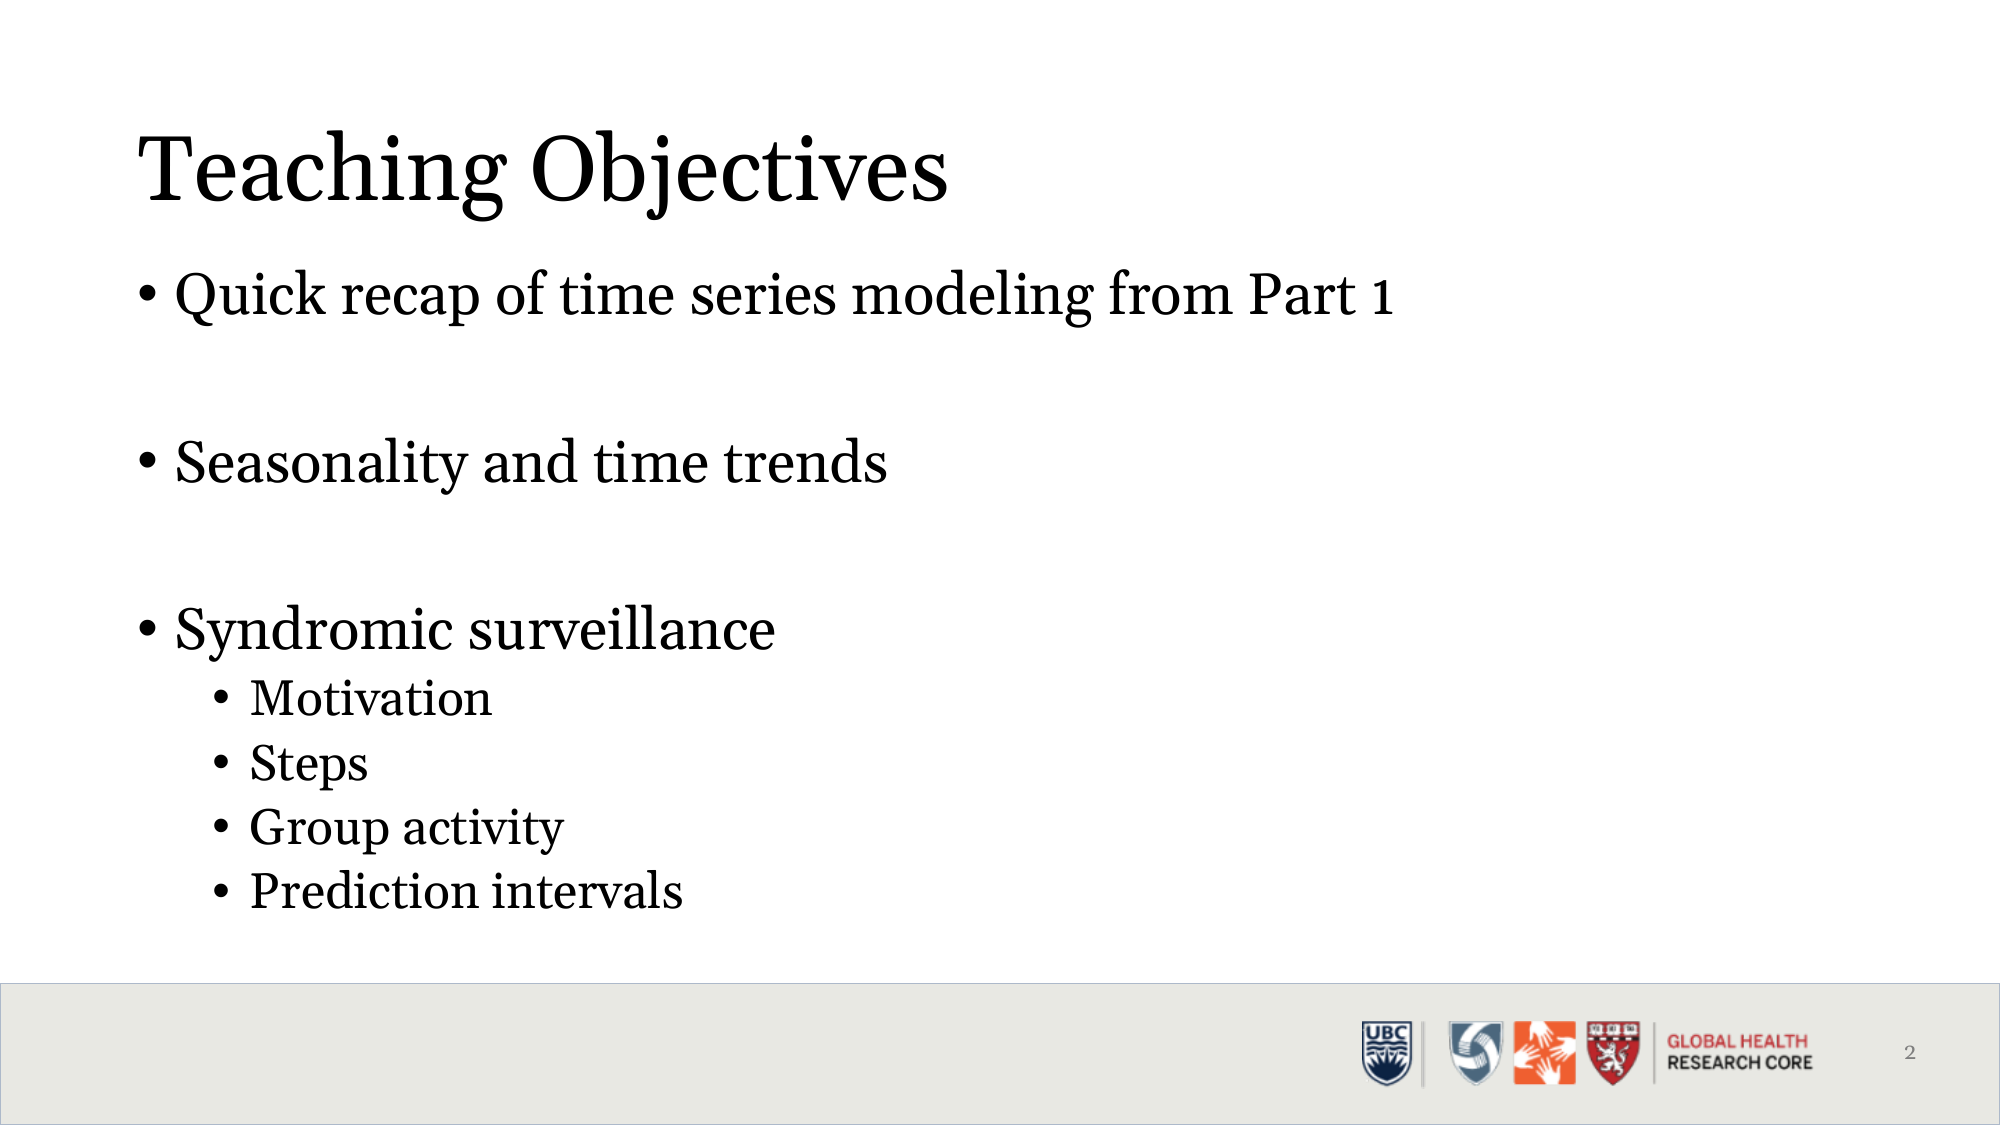

# Teaching Objectives
Quick recap of time series modeling from Part 1

Seasonality and time trends

Syndromic surveillance
Motivation
Steps
Group activity
Prediction intervals